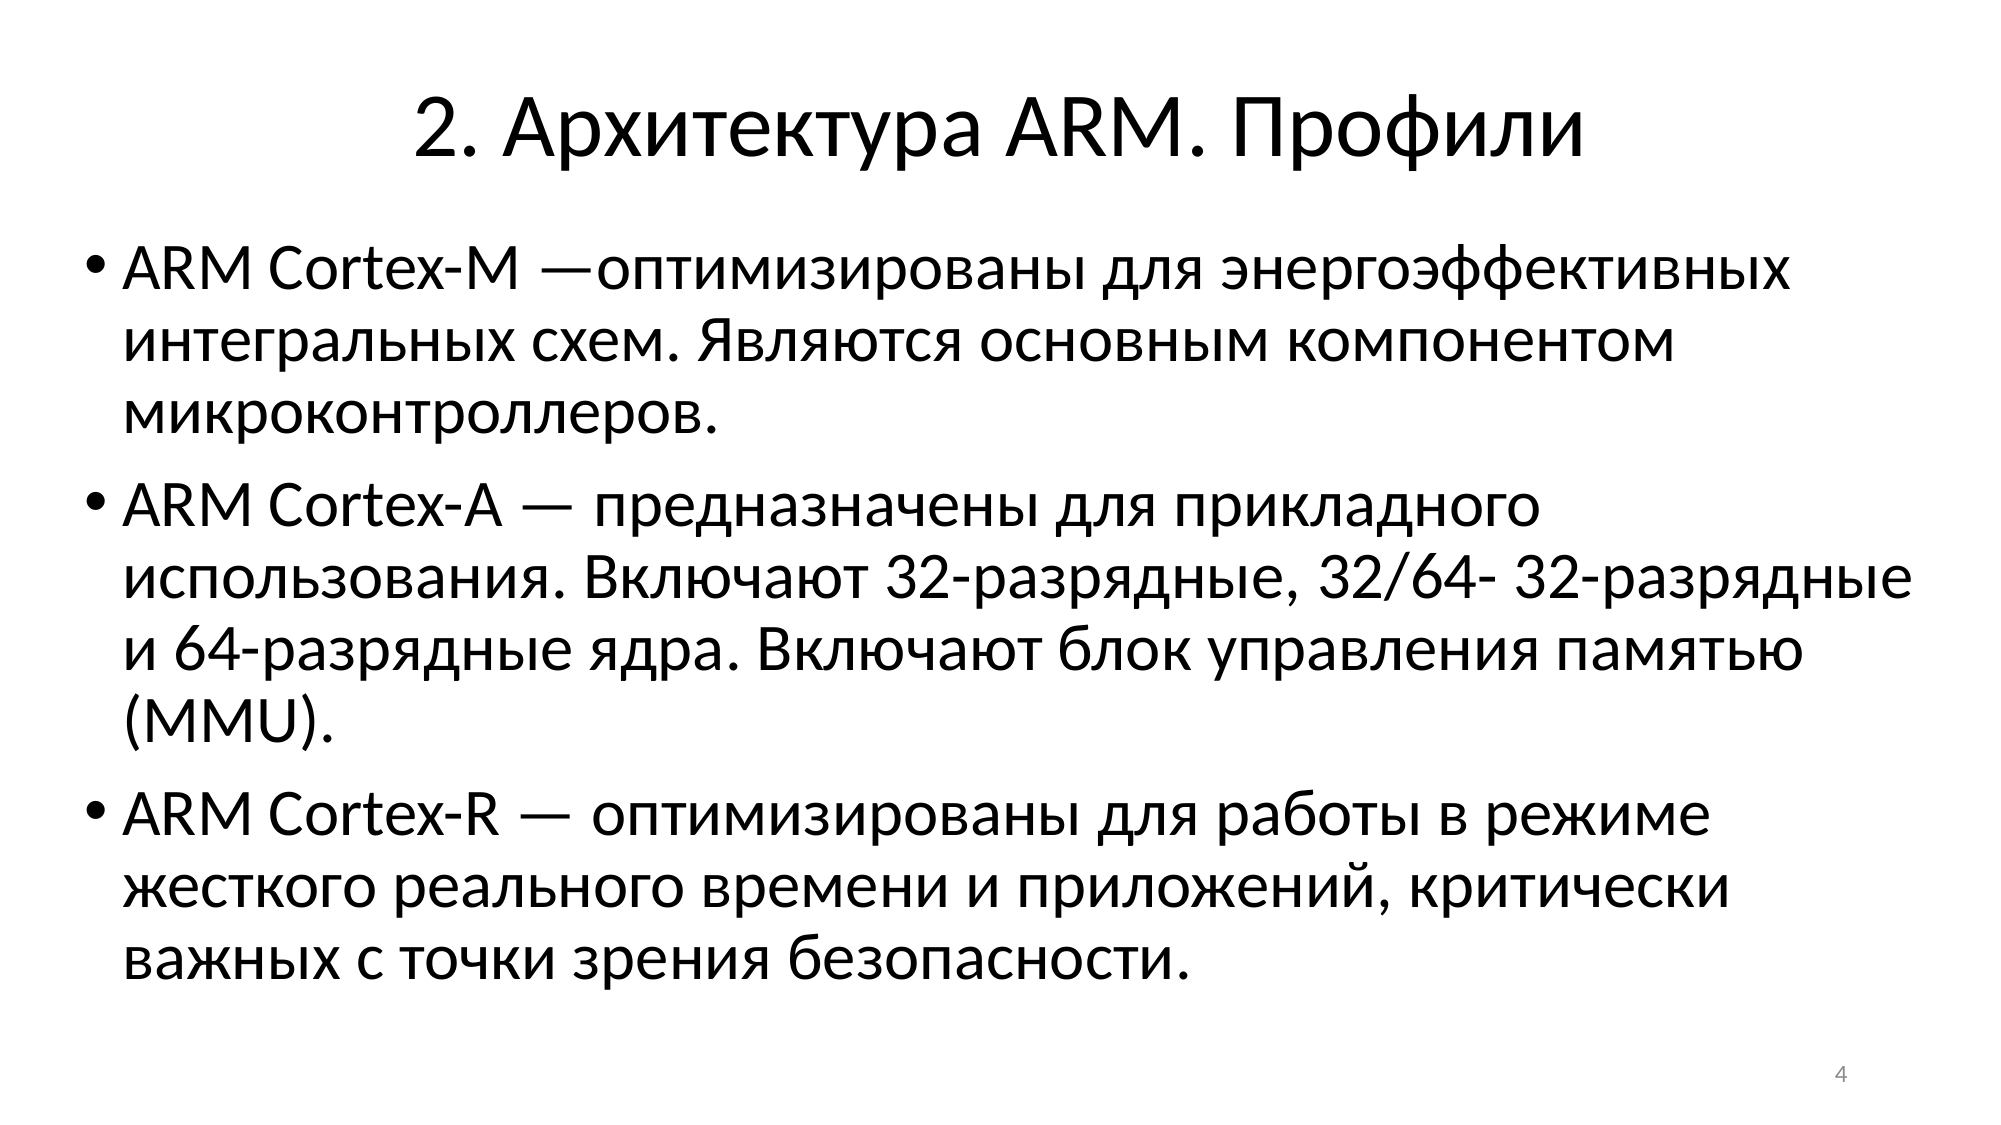

# 2. Архитектура ARM. Профили
ARM Cortex-M —оптимизированы для энергоэффективных интегральных схем. Являются основным компонентом микроконтроллеров.
ARM Cortex-A — предназначены для прикладного использования. Включают 32-разрядные, 32/64- 32-разрядные и 64-разрядные ядра. Включают блок управления памятью (MMU).
ARM Cortex-R — оптимизированы для работы в режиме жесткого реального времени и приложений, критически важных с точки зрения безопасности.
4